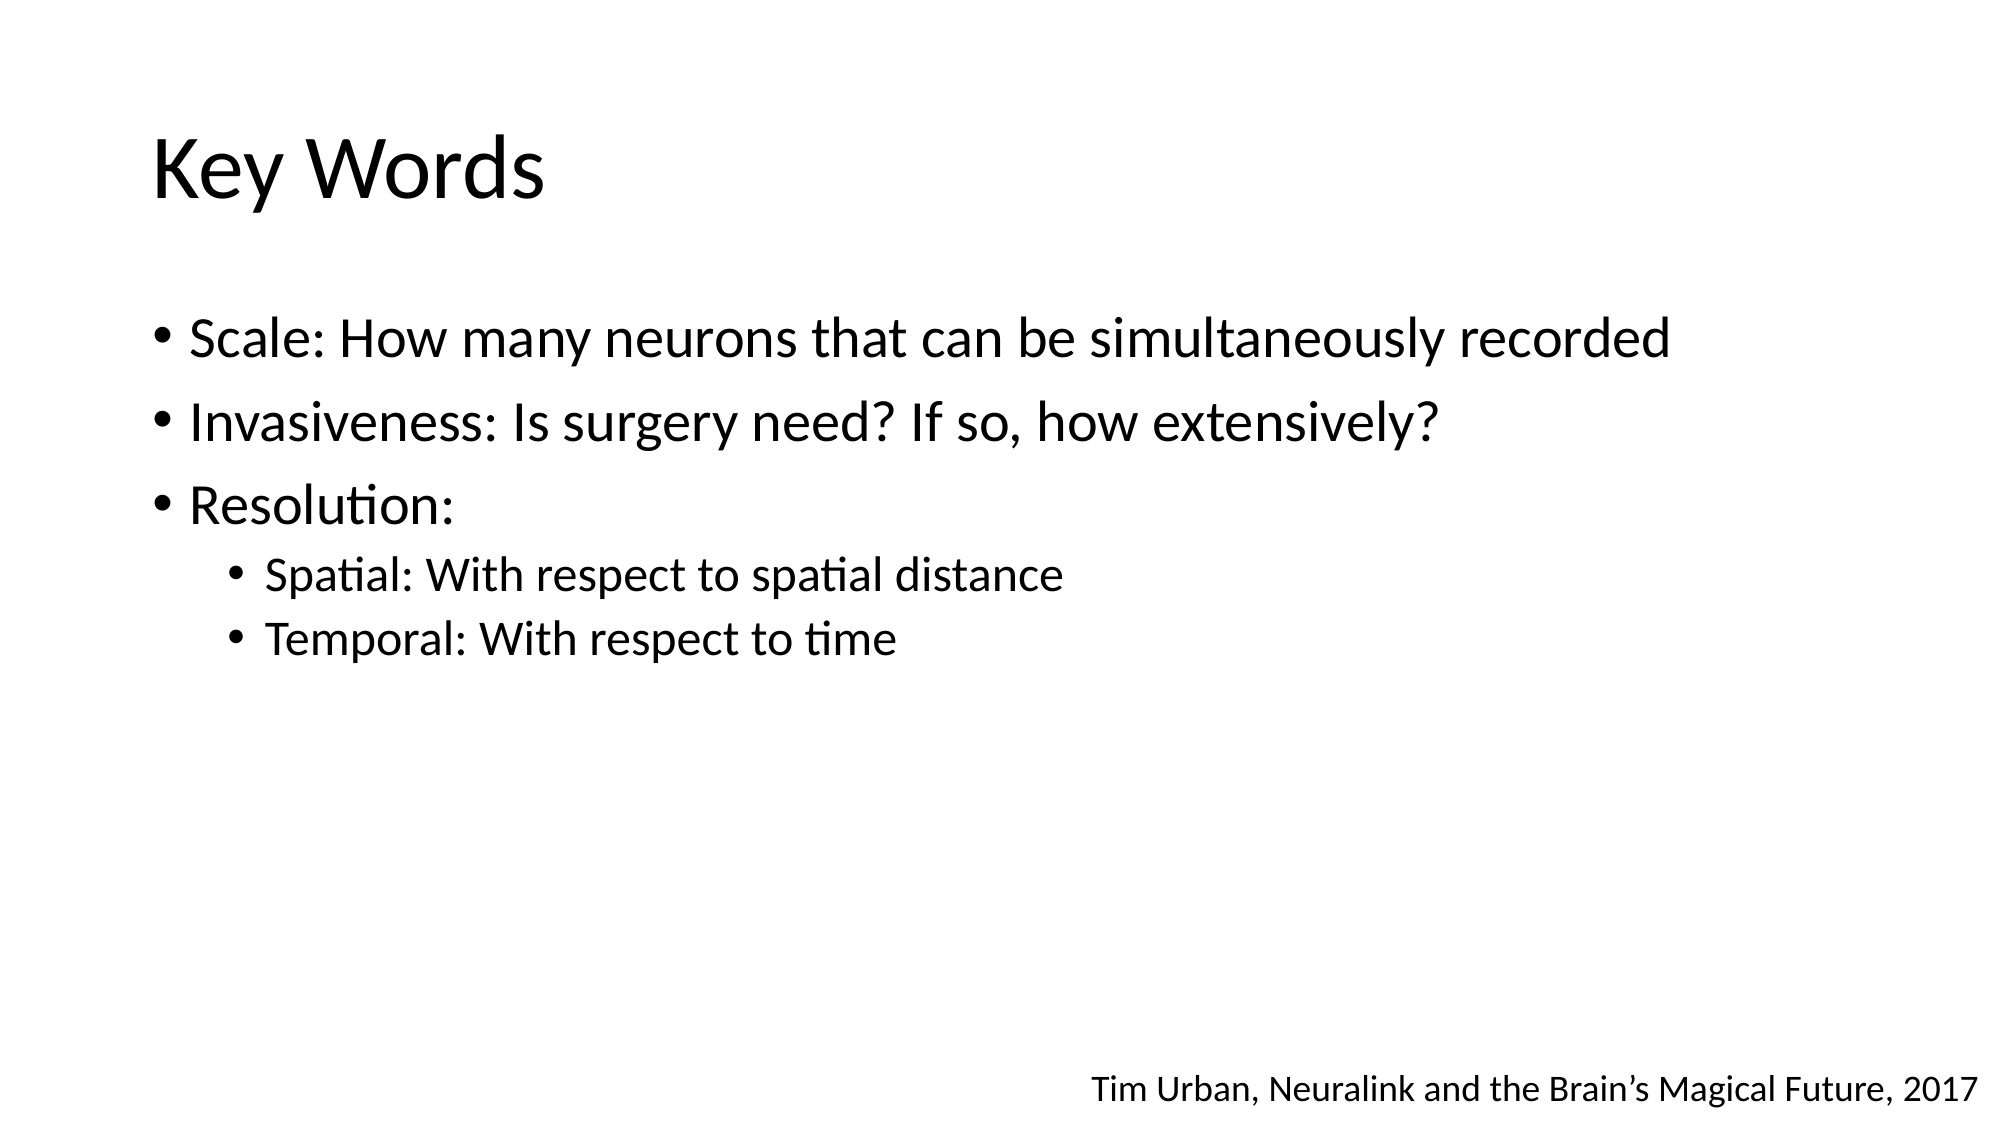

# Key Words
Scale: How many neurons that can be simultaneously recorded
Invasiveness: Is surgery need? If so, how extensively?
Resolution:
Spatial: With respect to spatial distance
Temporal: With respect to time
Tim Urban, Neuralink and the Brain’s Magical Future, 2017